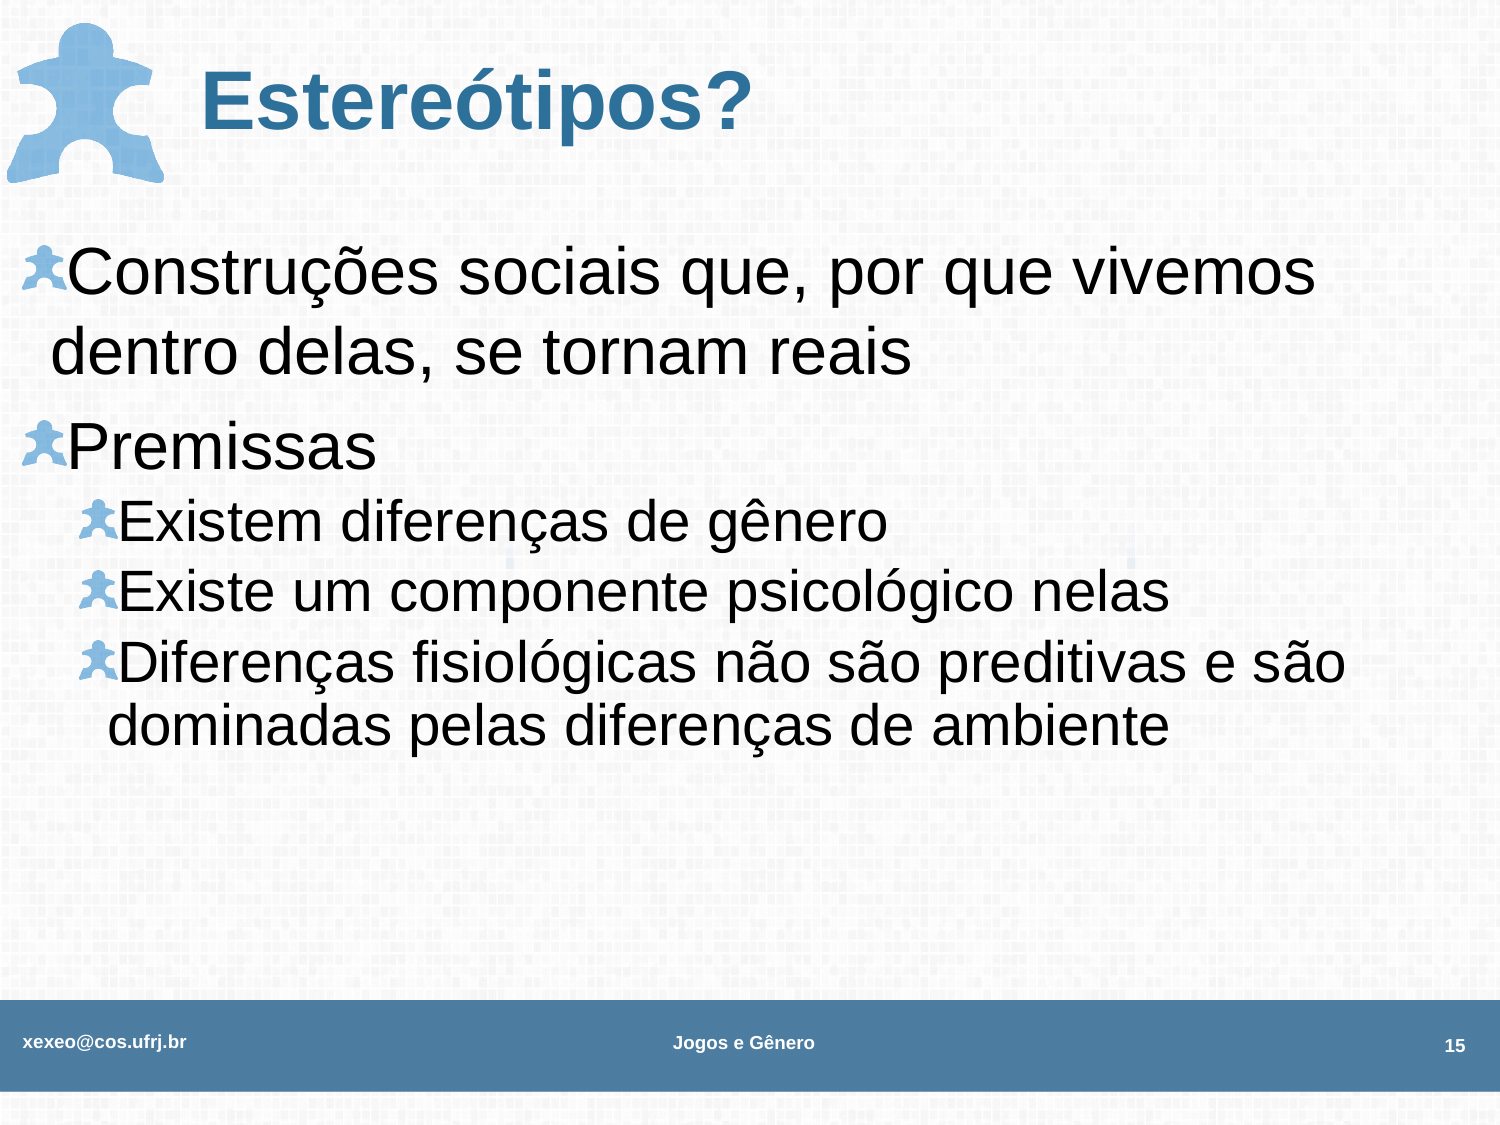

# Estereótipos?
Construções sociais que, por que vivemos dentro delas, se tornam reais
Premissas
Existem diferenças de gênero
Existe um componente psicológico nelas
Diferenças fisiológicas não são preditivas e são dominadas pelas diferenças de ambiente

xexeo@cos.ufrj.br
Jogos e Gênero
15